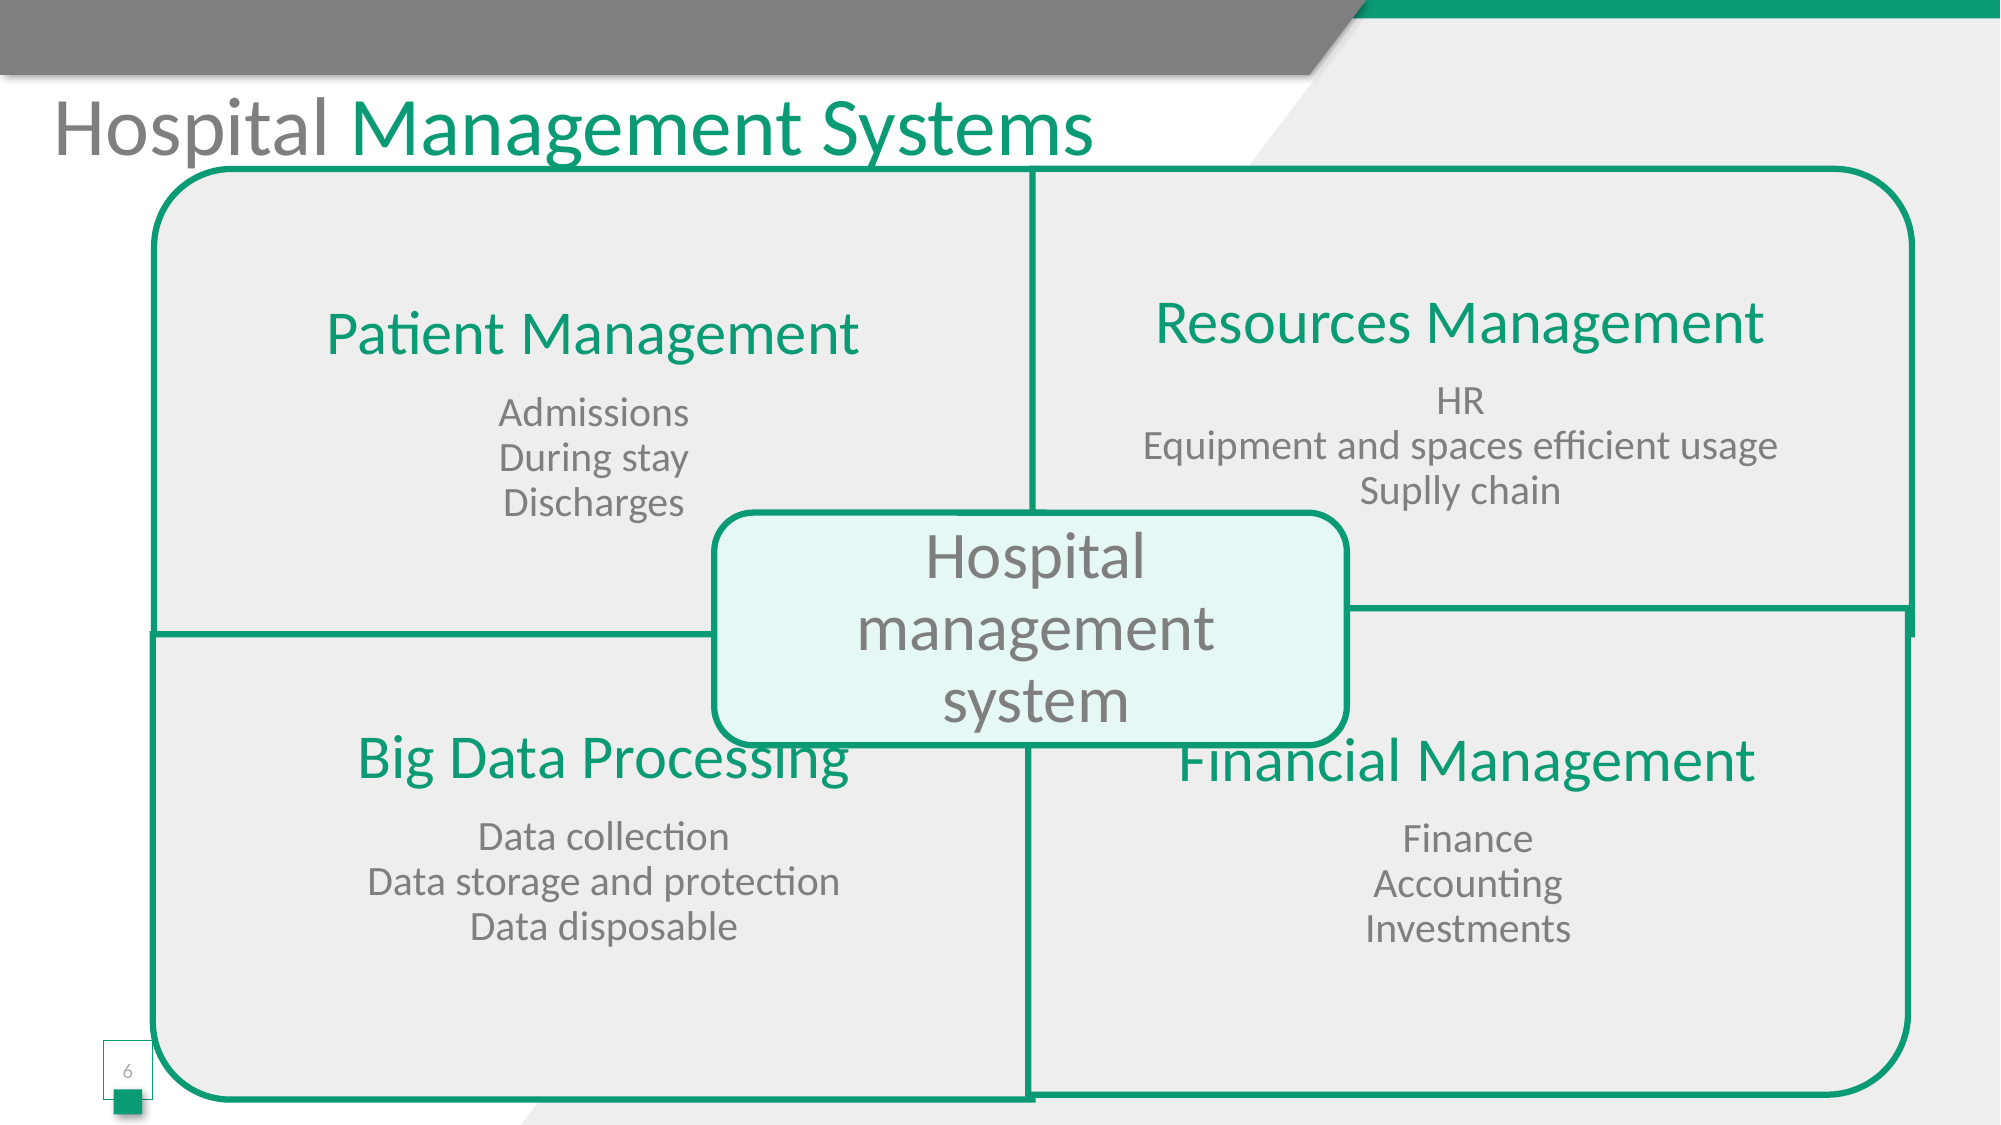

# Hospital Management Systems
Patient Management
Admissions
During stay
Discharges
Resources Management
HR
Equipment and spaces efficient usage
Suplly chain
Big Data Processing
Data collection
Data storage and protection
Data disposable

Financial Management
Finance
Accounting
Investments
Hospital management system
6